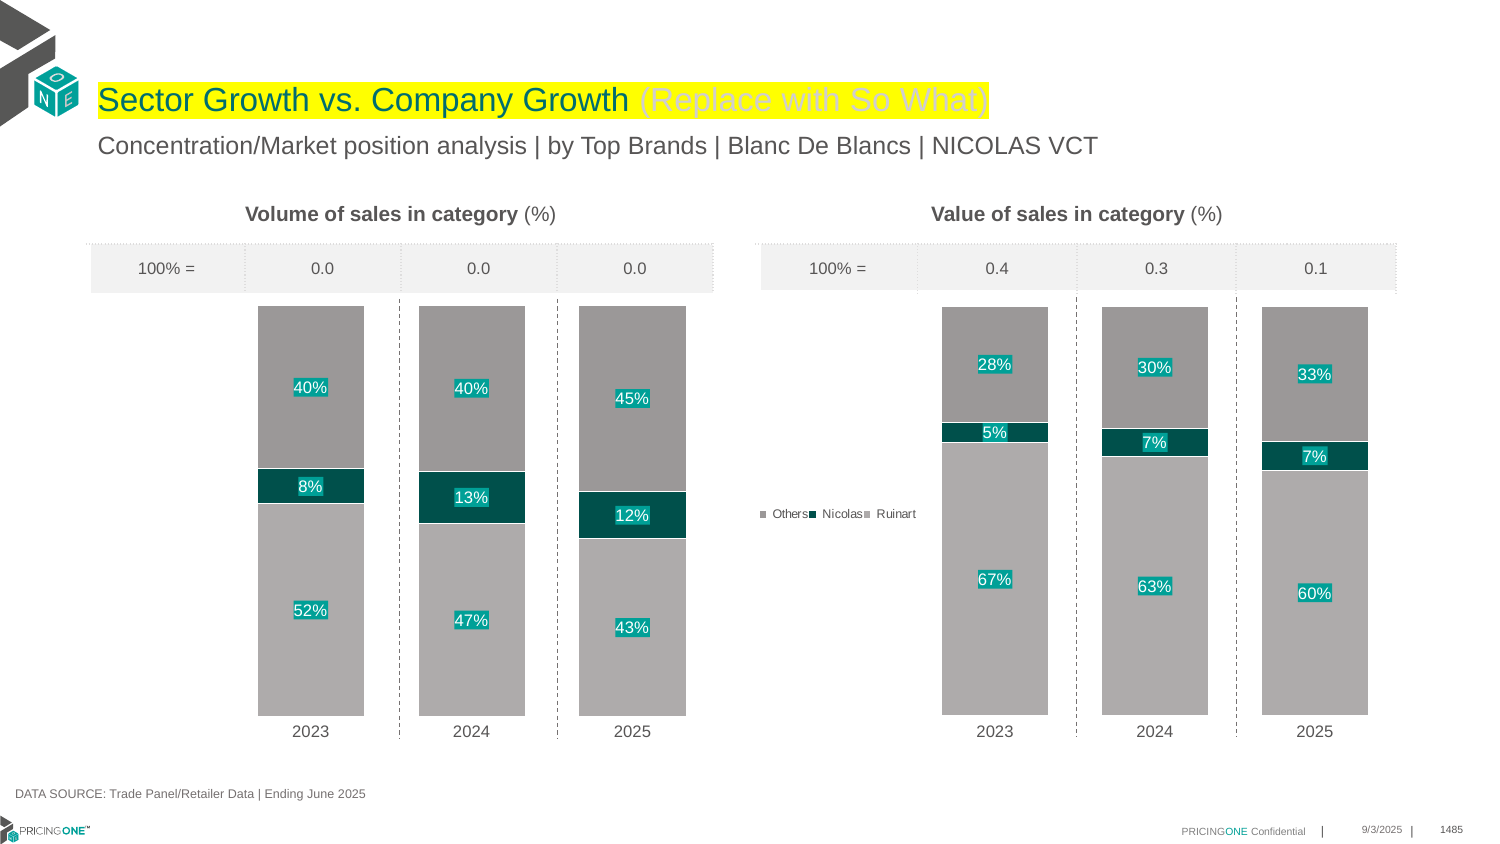

# Sector Growth vs. Company Growth (Replace with So What)
Concentration/Market position analysis | by Top Brands | Blanc De Blancs | NICOLAS VCT
| Volume of sales in category (%) |  |  |  |
| --- | --- | --- | --- |
| 100% = | 0.0 | 0.0 | 0.0 |
| Value of sales in category (%) |  |  |  |
| --- | --- | --- | --- |
| 100% = | 0.4 | 0.3 | 0.1 |

### Chart

| Category | Ruinart | Nicolas | Others |
|---|---|---|---|
| 2023 | 0.5174603174603175 | 0.0844932844932845 | 0.3980463980463981 |
| 2024 | 0.4690082644628099 | 0.12780401416765053 | 0.40318772136953956 |
| 2025 | 0.43161978661493694 | 0.11542192046556742 | 0.45295829291949563 |

### Chart

| Category | Ruinart | Nicolas | Others |
|---|---|---|---|
| 2023 | 0.6663183769196653 | 0.04995828040080883 | 0.2837233426795258 |
| 2024 | 0.6332341590605042 | 0.06816031229513789 | 0.2986055286443579 |
| 2025 | 0.5998253487947036 | 0.06938323754594748 | 0.3307914136593489 |
DATA SOURCE: Trade Panel/Retailer Data | Ending June 2025

9/3/2025
1485